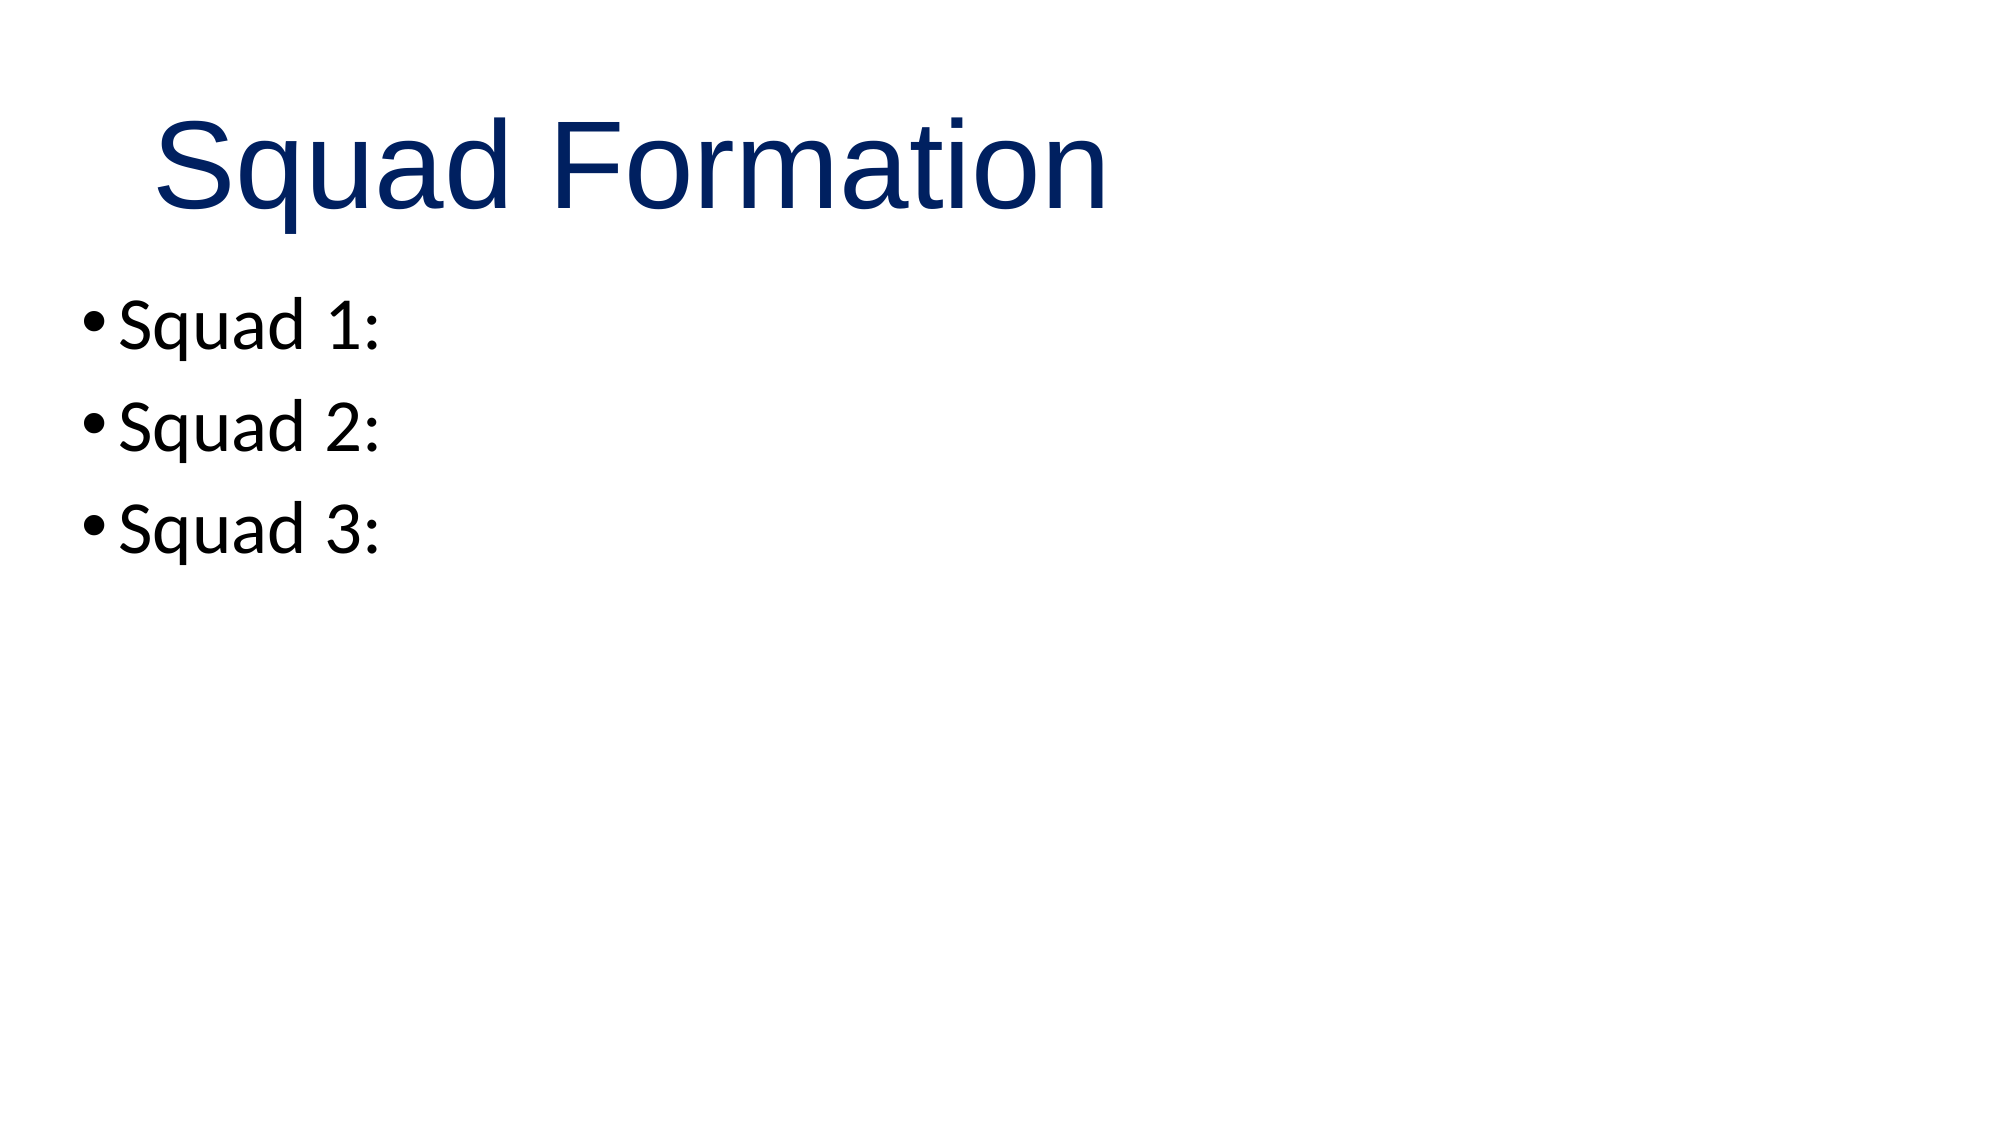

# Squad Formation
Squad 1:
Squad 2:
Squad 3: